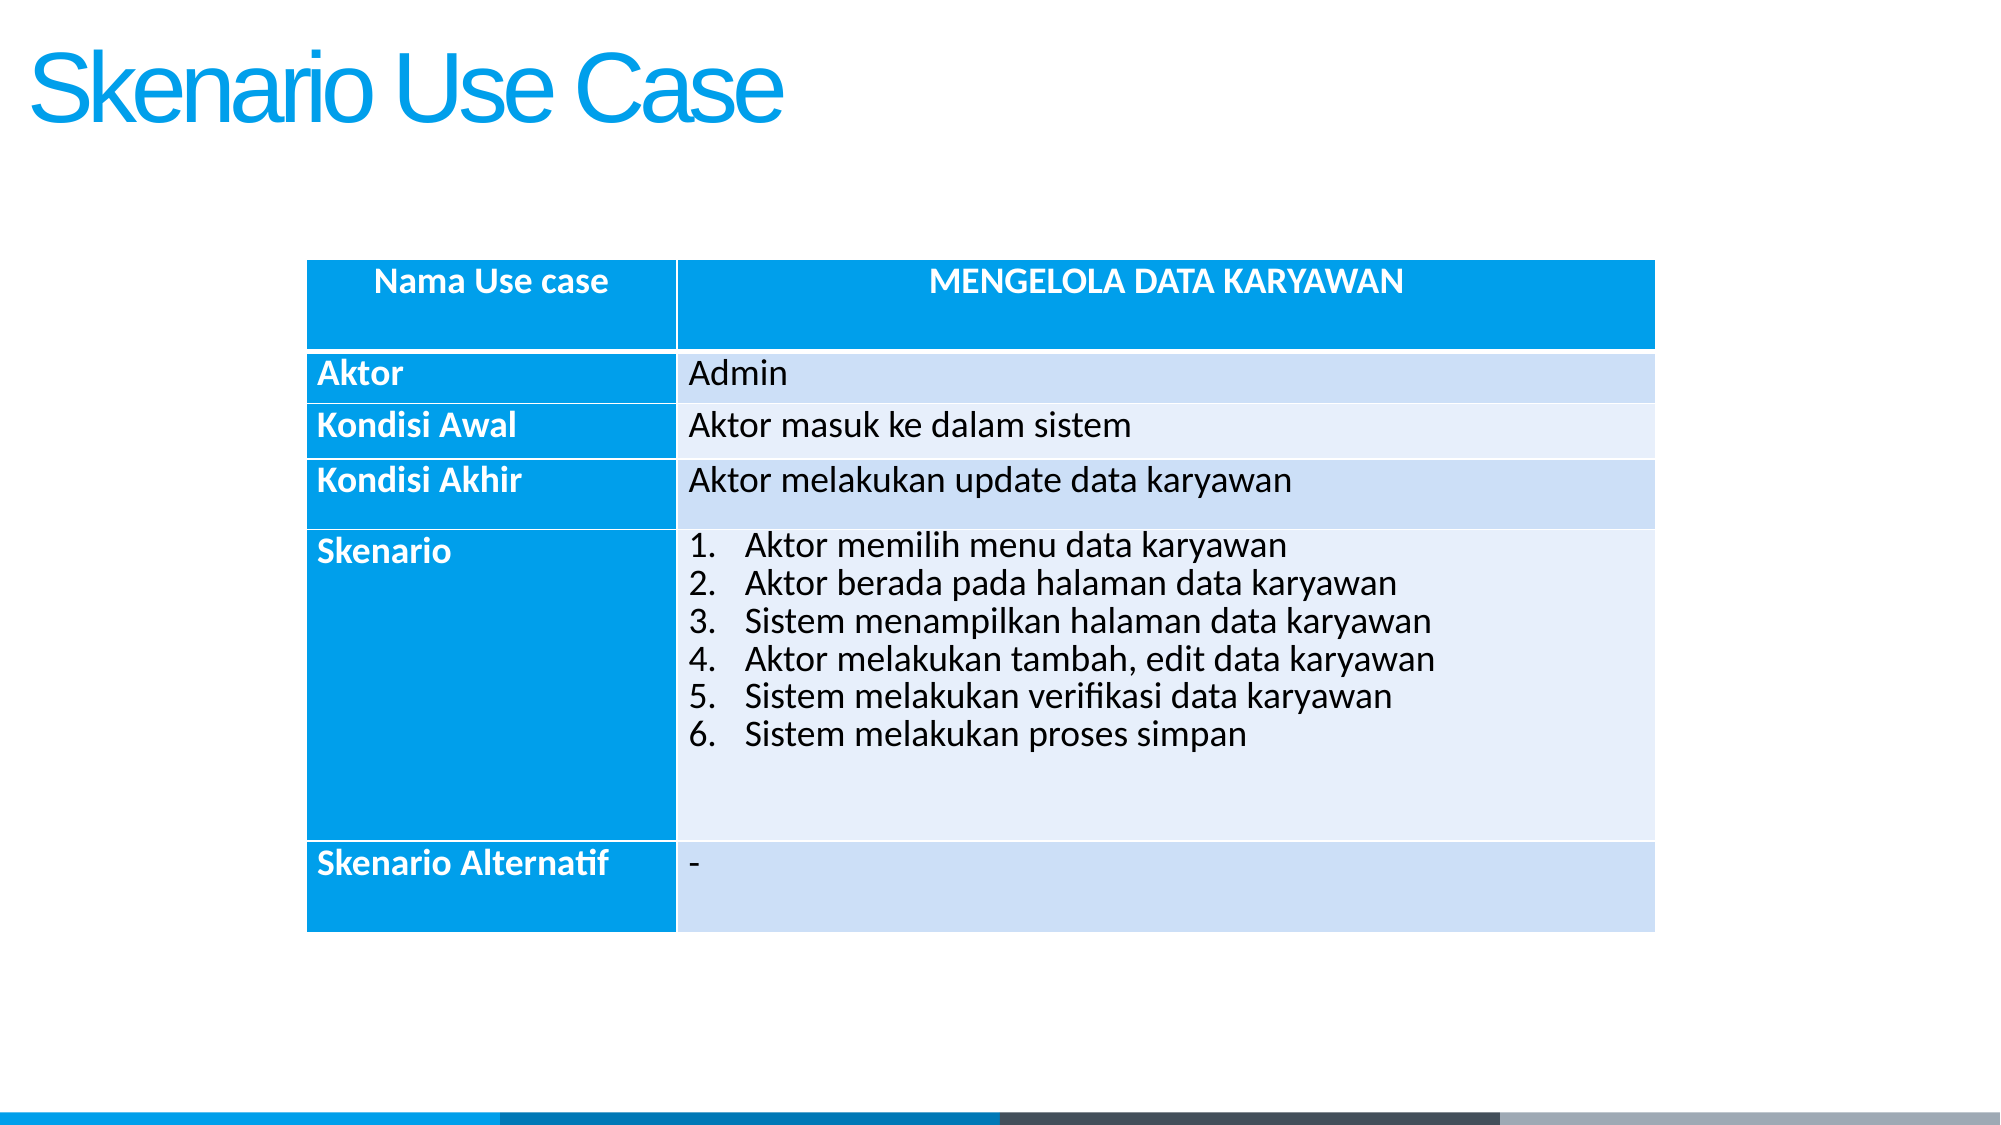

Skenario Use Case
| Nama Use case | MENGELOLA DATA KARYAWAN |
| --- | --- |
| Aktor | Admin |
| Kondisi Awal | Aktor masuk ke dalam sistem |
| Kondisi Akhir | Aktor melakukan update data karyawan |
| Skenario | Aktor memilih menu data karyawan Aktor berada pada halaman data karyawan Sistem menampilkan halaman data karyawan Aktor melakukan tambah, edit data karyawan Sistem melakukan verifikasi data karyawan Sistem melakukan proses simpan |
| Skenario Alternatif | - |